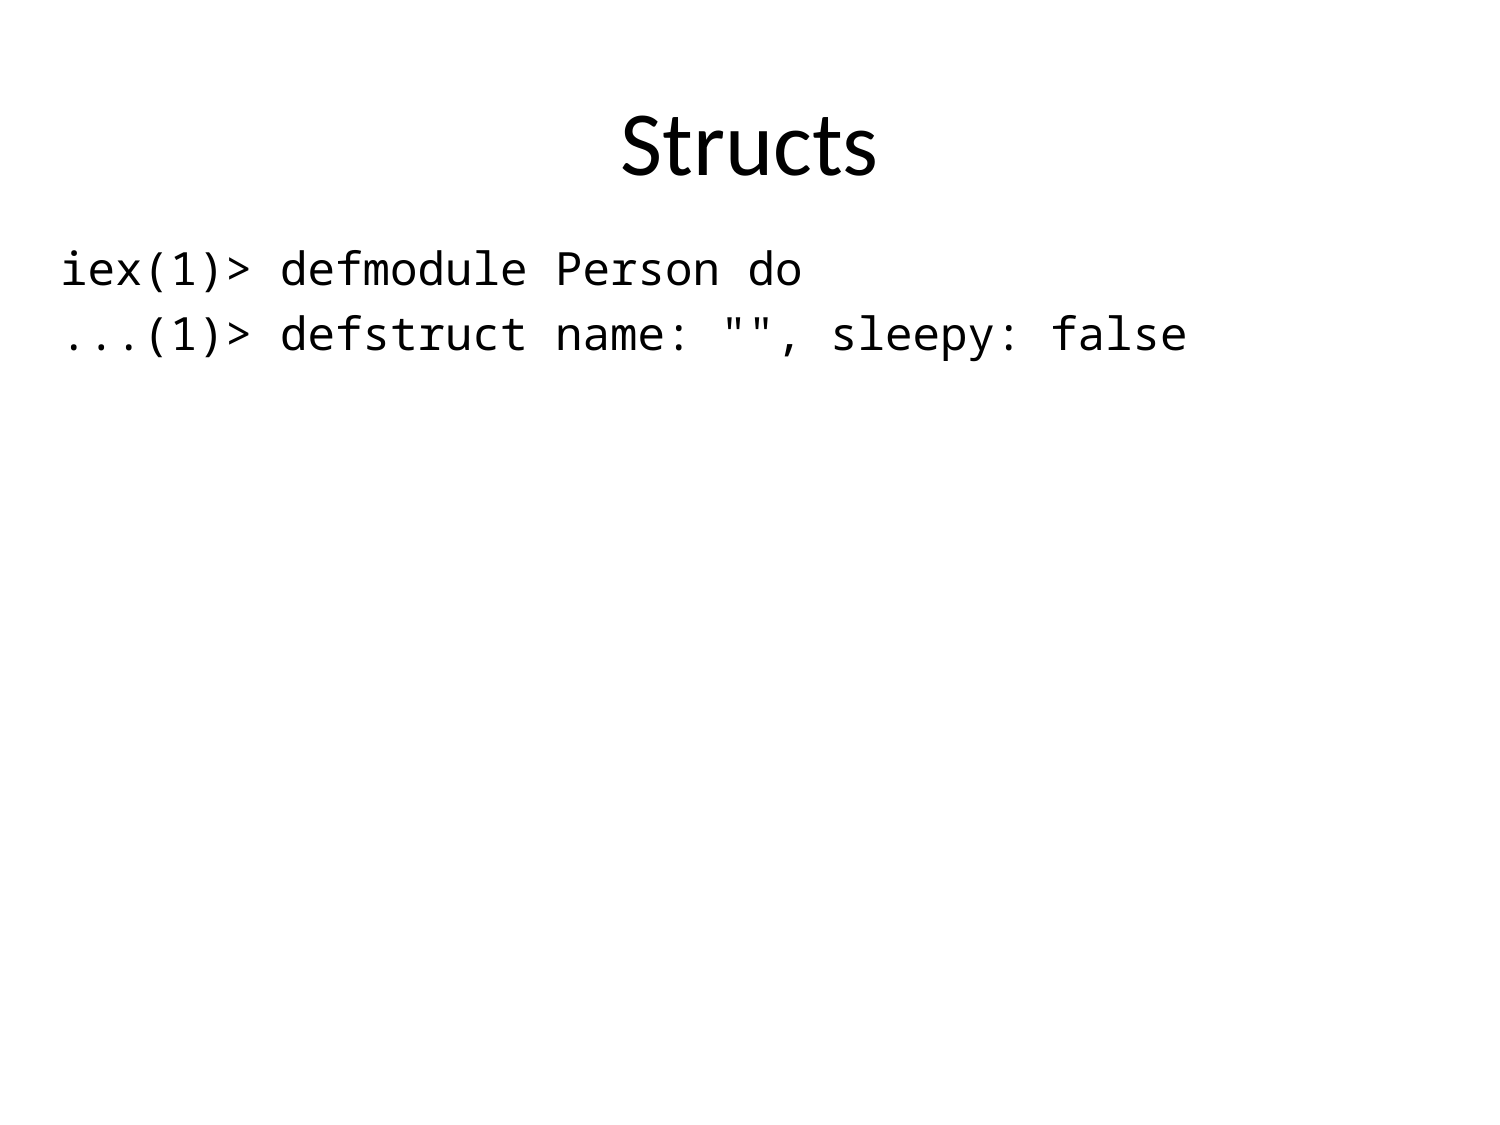

# Structs
iex(1)> defmodule Person do
...(1)> defstruct name: "", sleepy: false